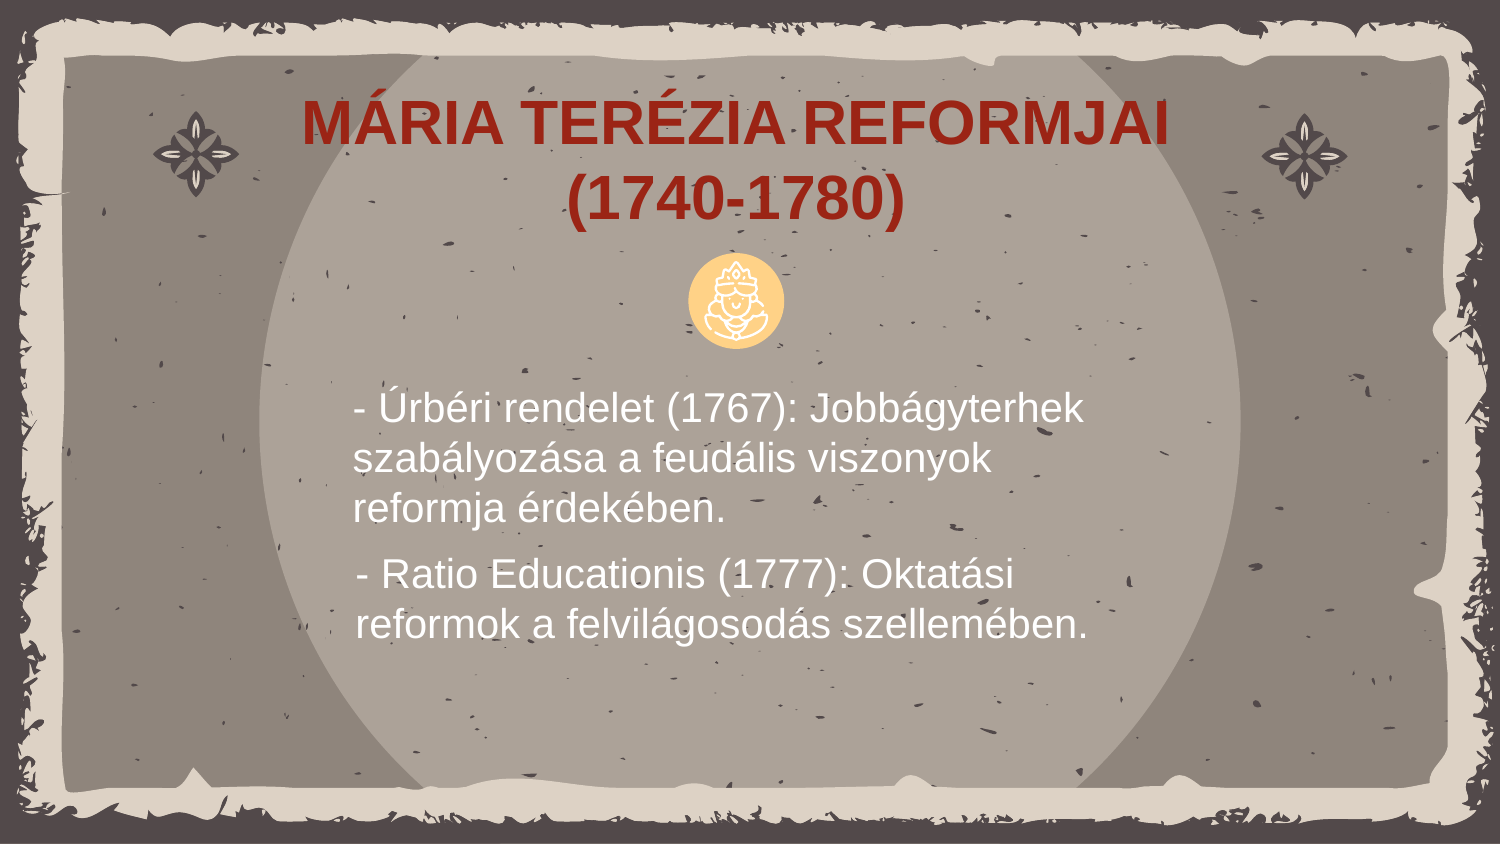

# MÁRIA TERÉZIA REFORMJAI (1740-1780)

- Úrbéri rendelet (1767): Jobbágyterhek szabályozása a feudális viszonyok reformja érdekében.
- Ratio Educationis (1777): Oktatási reformok a felvilágosodás szellemében.